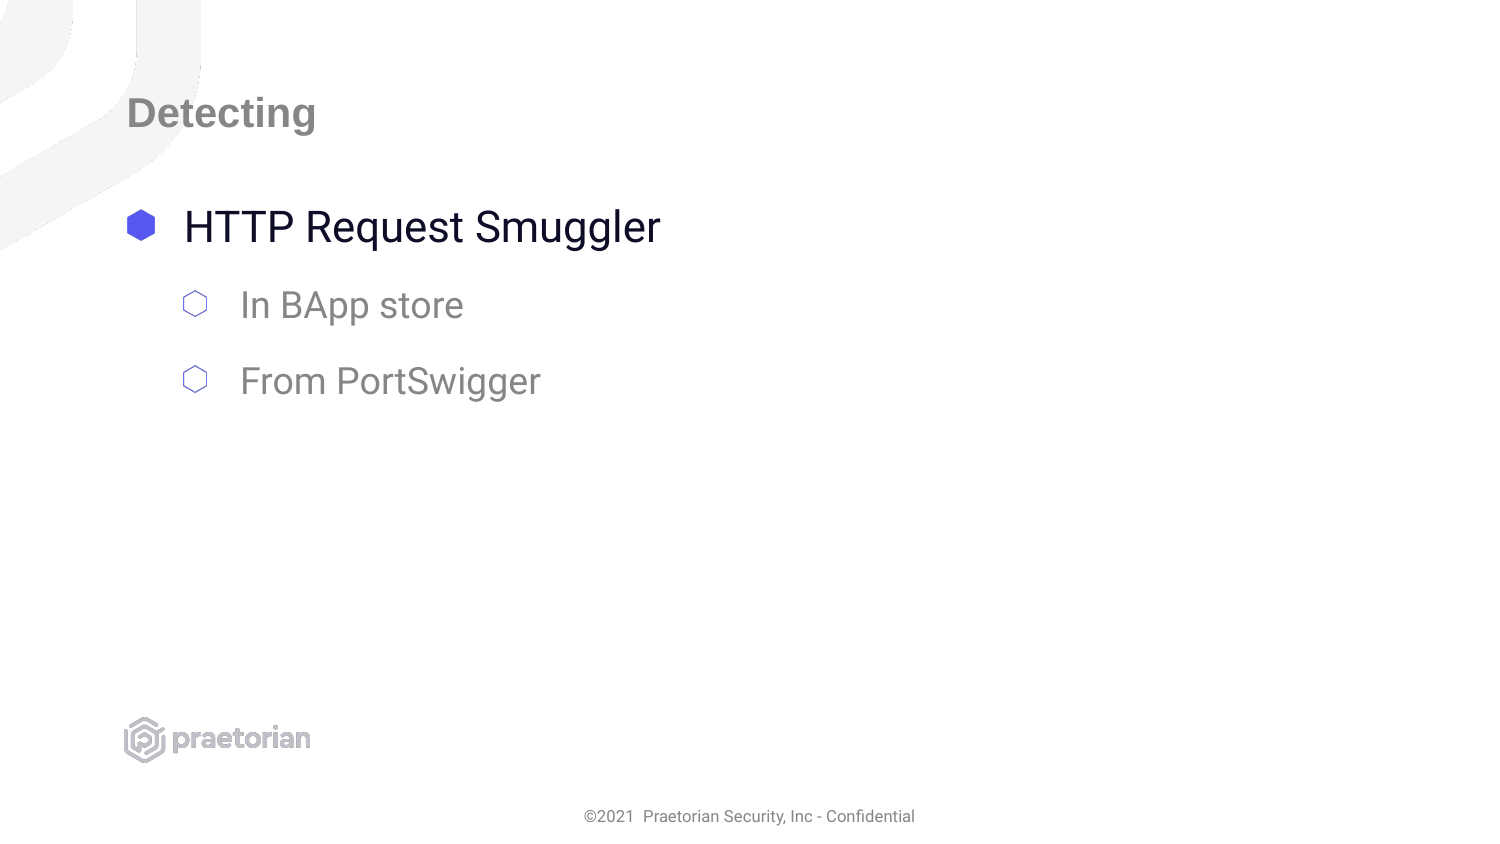

# Detecting
HTTP Request Smuggler
In BApp store
From PortSwigger